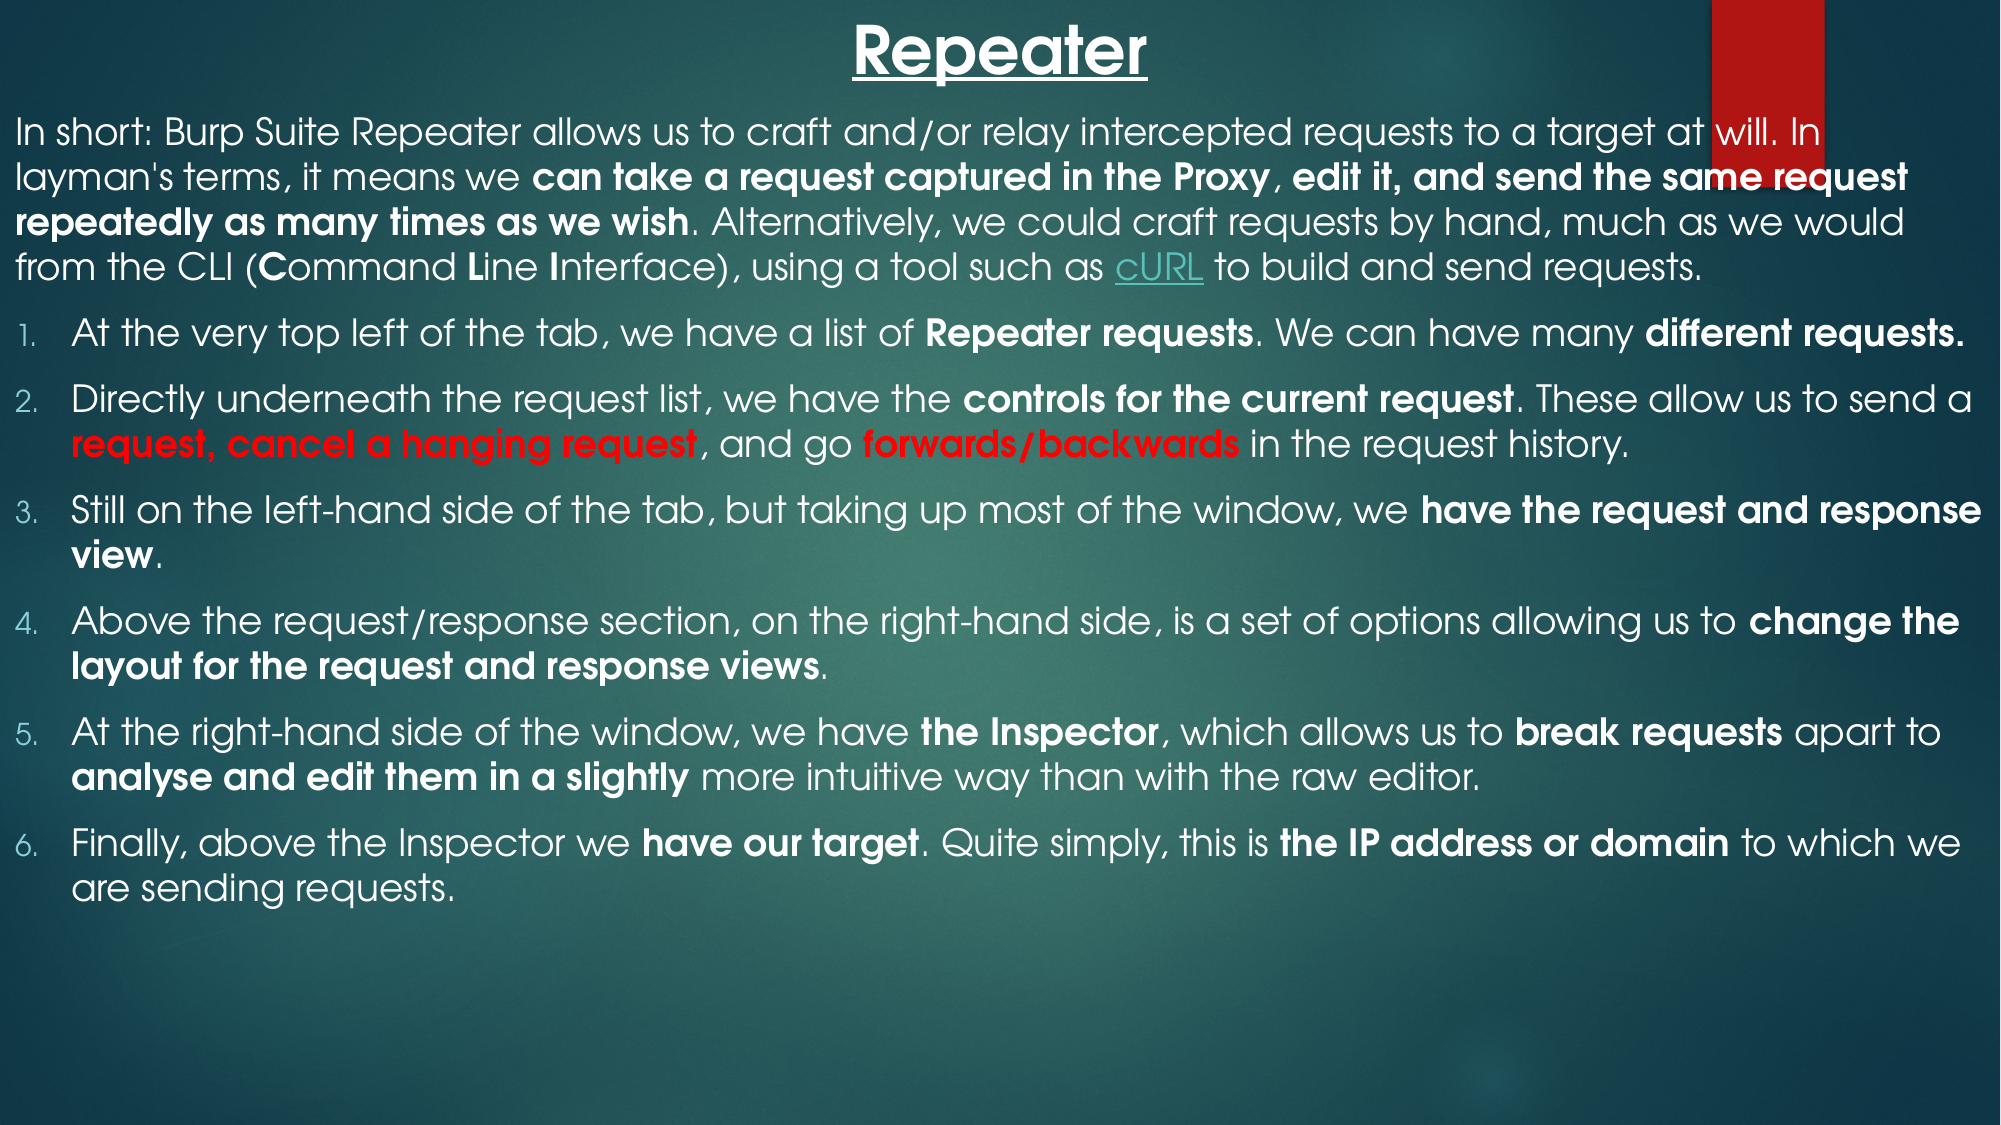

Repeater
In short: Burp Suite Repeater allows us to craft and/or relay intercepted requests to a target at will. In layman's terms, it means we can take a request captured in the Proxy, edit it, and send the same request repeatedly as many times as we wish. Alternatively, we could craft requests by hand, much as we would from the CLI (Command Line Interface), using a tool such as cURL to build and send requests.
At the very top left of the tab, we have a list of Repeater requests. We can have many different requests.
Directly underneath the request list, we have the controls for the current request. These allow us to send a request, cancel a hanging request, and go forwards/backwards in the request history.
Still on the left-hand side of the tab, but taking up most of the window, we have the request and response view.
Above the request/response section, on the right-hand side, is a set of options allowing us to change the layout for the request and response views.
At the right-hand side of the window, we have the Inspector, which allows us to break requests apart to analyse and edit them in a slightly more intuitive way than with the raw editor.
Finally, above the Inspector we have our target. Quite simply, this is the IP address or domain to which we are sending requests.